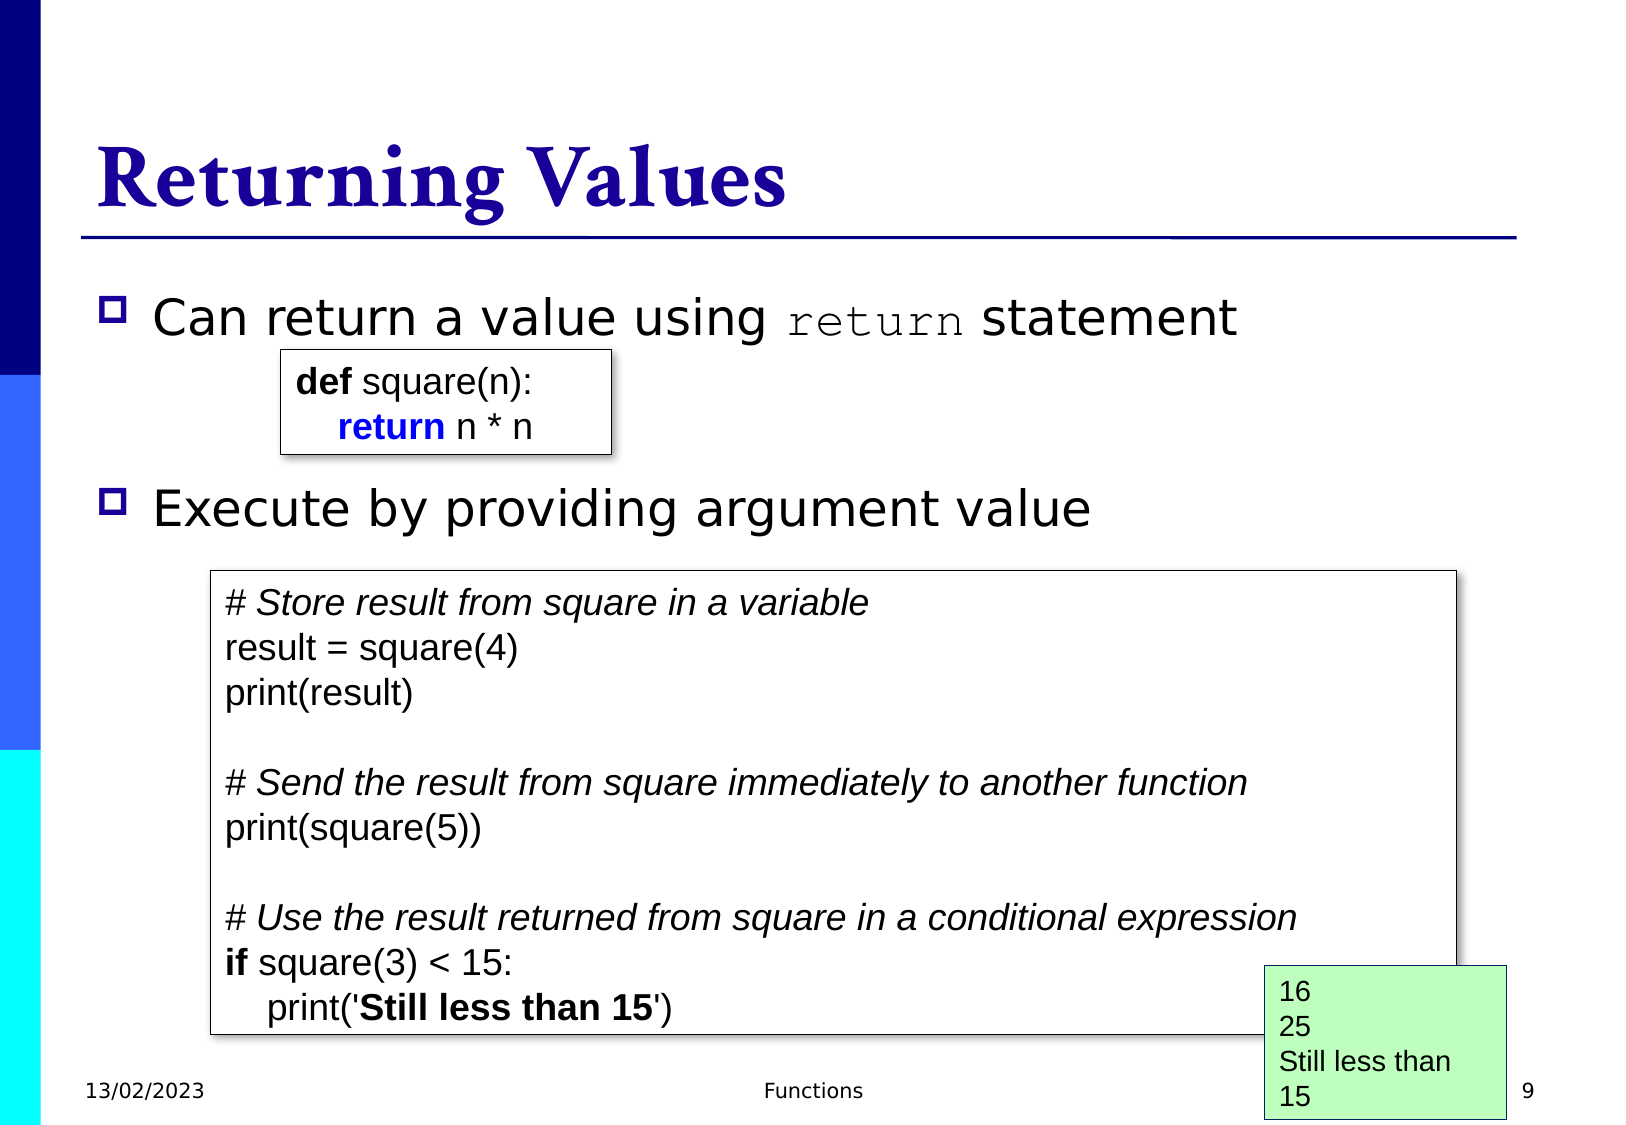

# Returning Values
Can return a value using return statement

Execute by providing argument value
def square(n):
    return n * n
# Store result from square in a variable result = square(4) print(result)
# Send the result from square immediately to another function
print(square(5))
# Use the result returned from square in a conditional expression
if square(3) < 15:
    print('Still less than 15')
16
25
Still less than 15
13/02/2023
Functions
9